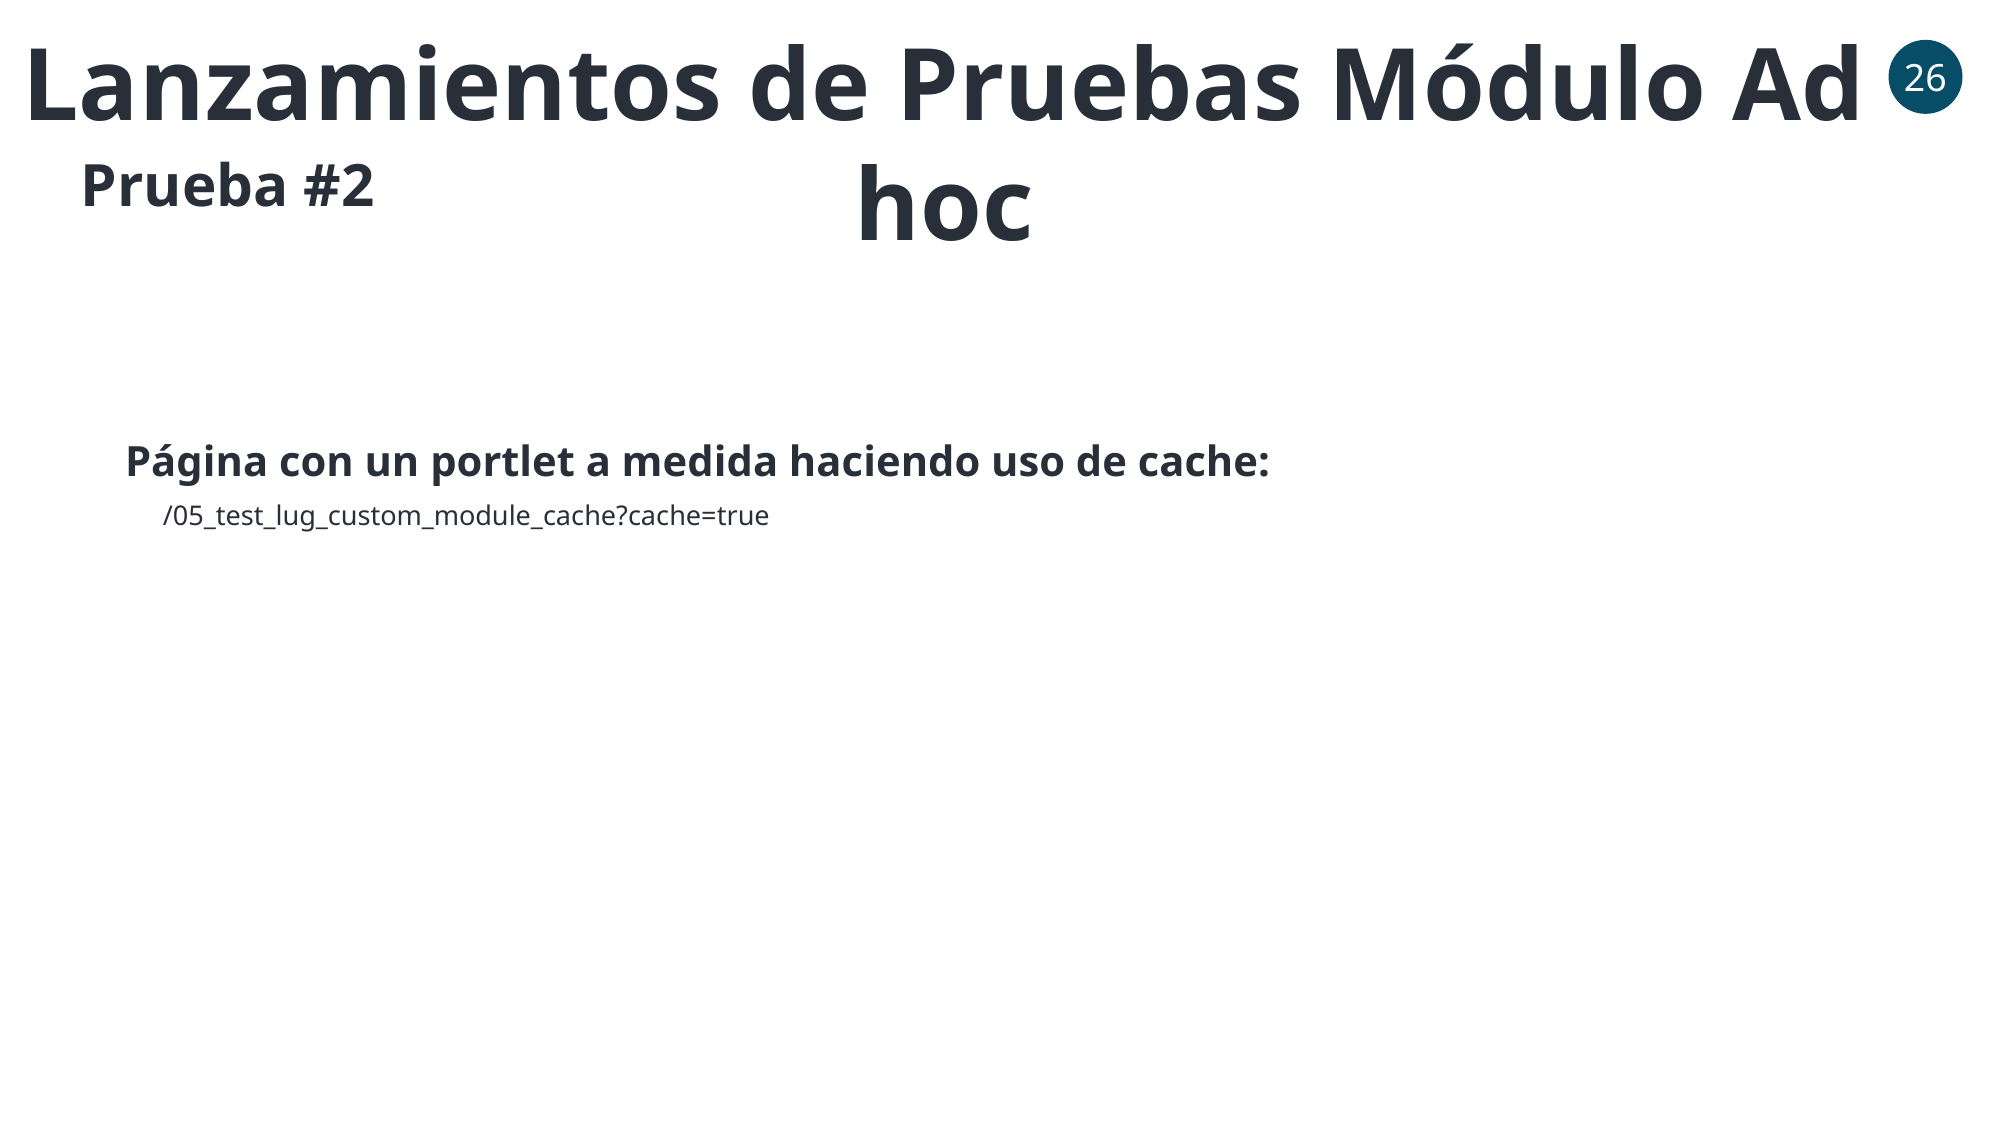

Lanzamientos de Pruebas Módulo Ad hoc
26
Prueba #2
Página con un portlet a medida haciendo uso de cache:
/05_test_lug_custom_module_cache?cache=true